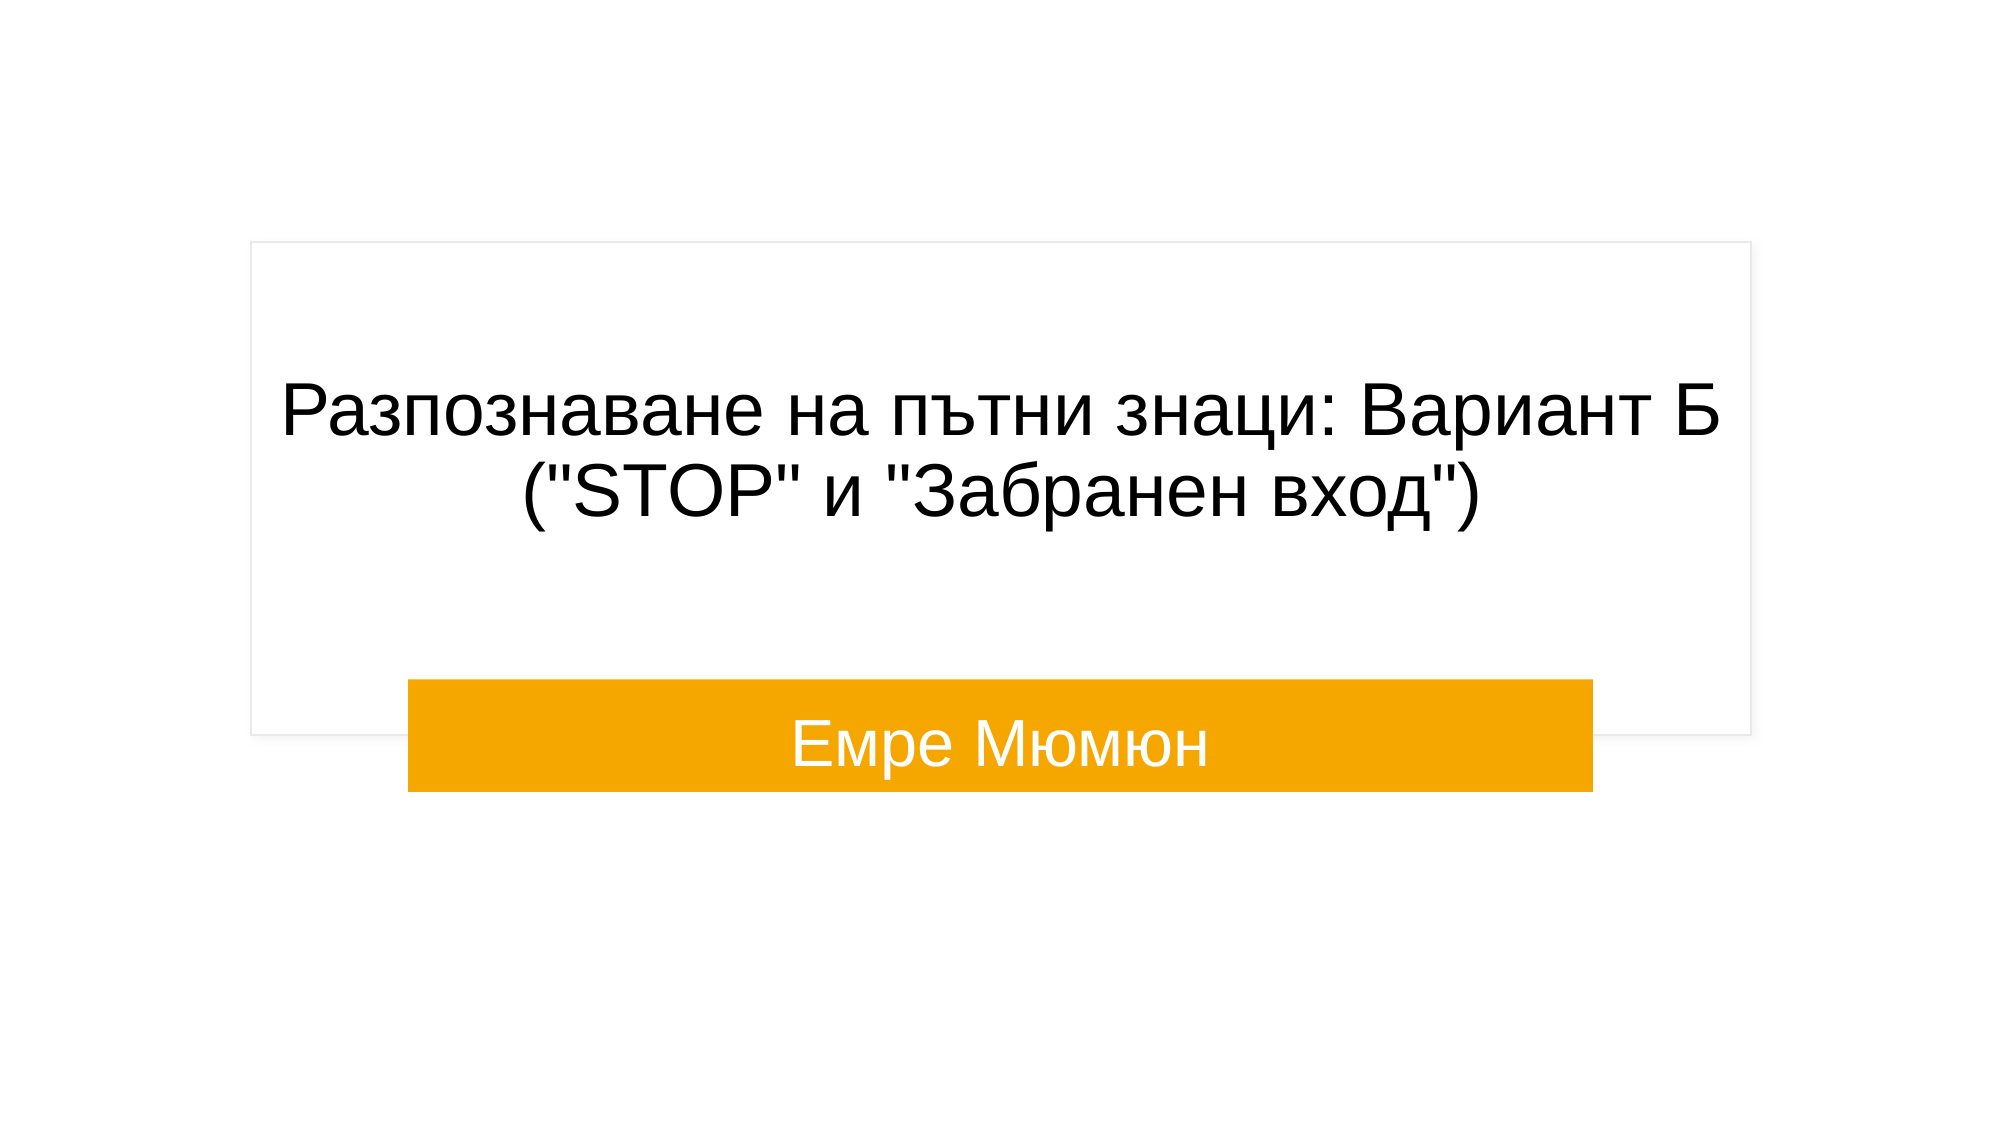

# Разпознаване на пътни знаци: Вариант Б ("STOP" и "Забранен вход")
Емре Мюмюн